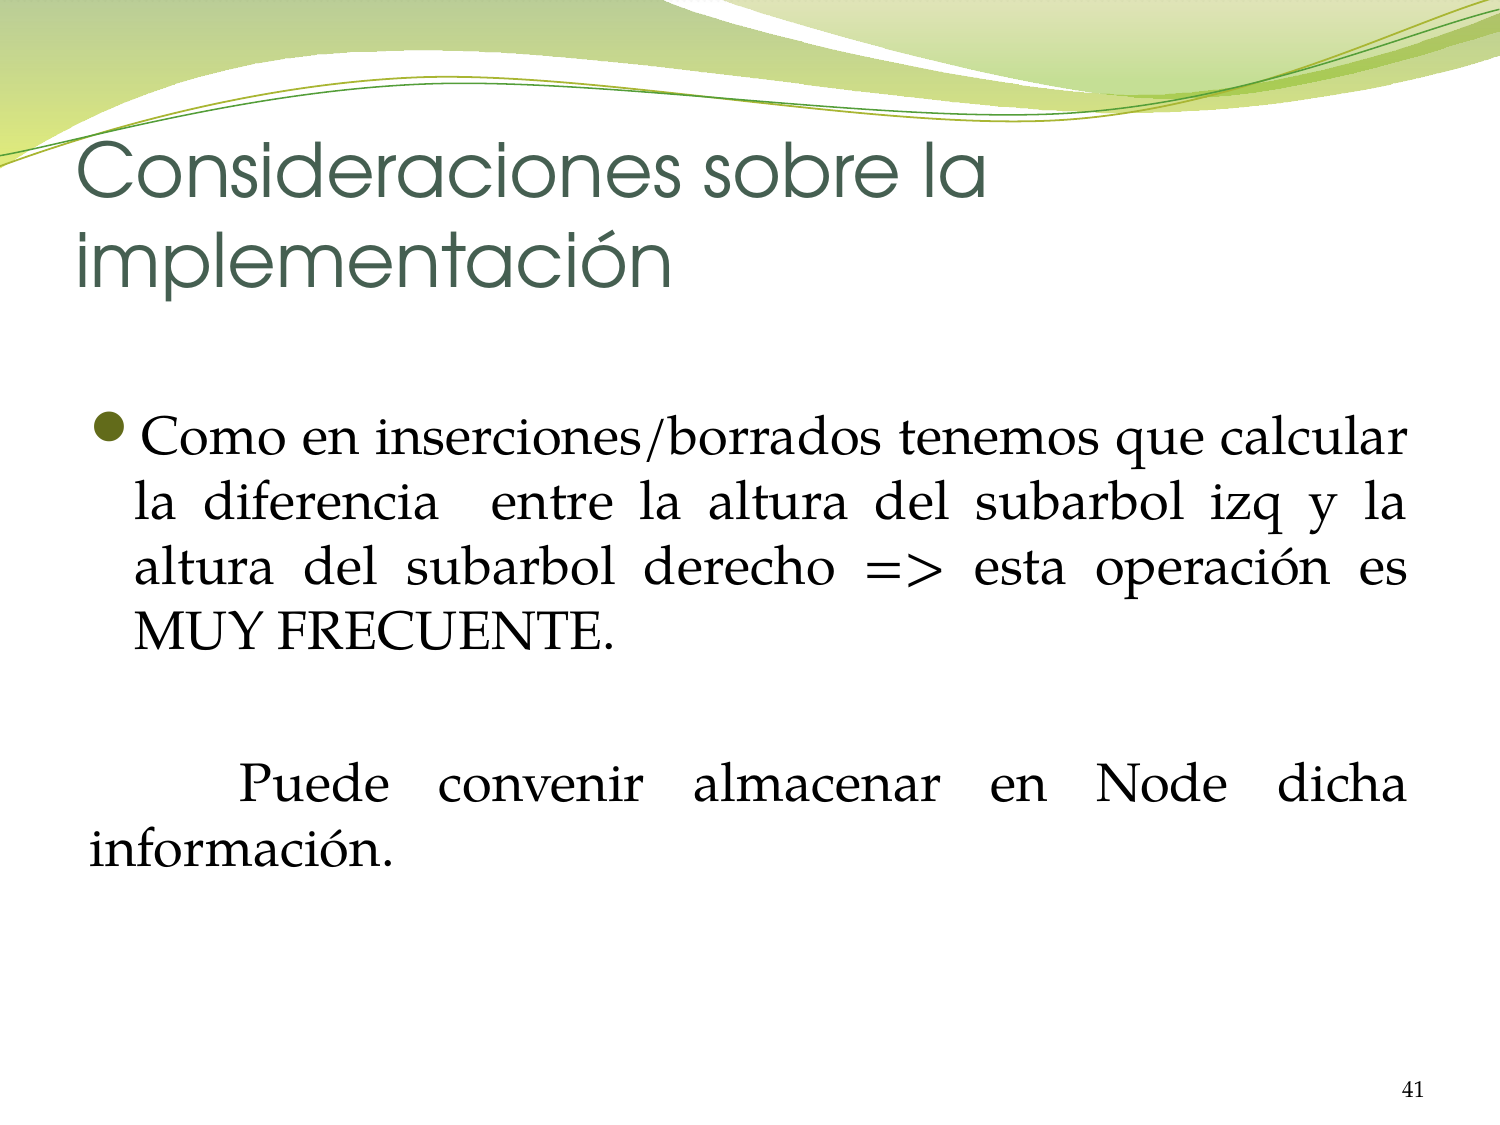

# Consideraciones sobre la implementación

Como en inserciones/borrados tenemos que calcular la diferencia  entre la altura del subarbol izq y la altura del subarbol derecho => esta operación es MUY FRECUENTE.

	Puede convenir almacenar en Node dicha información.
41